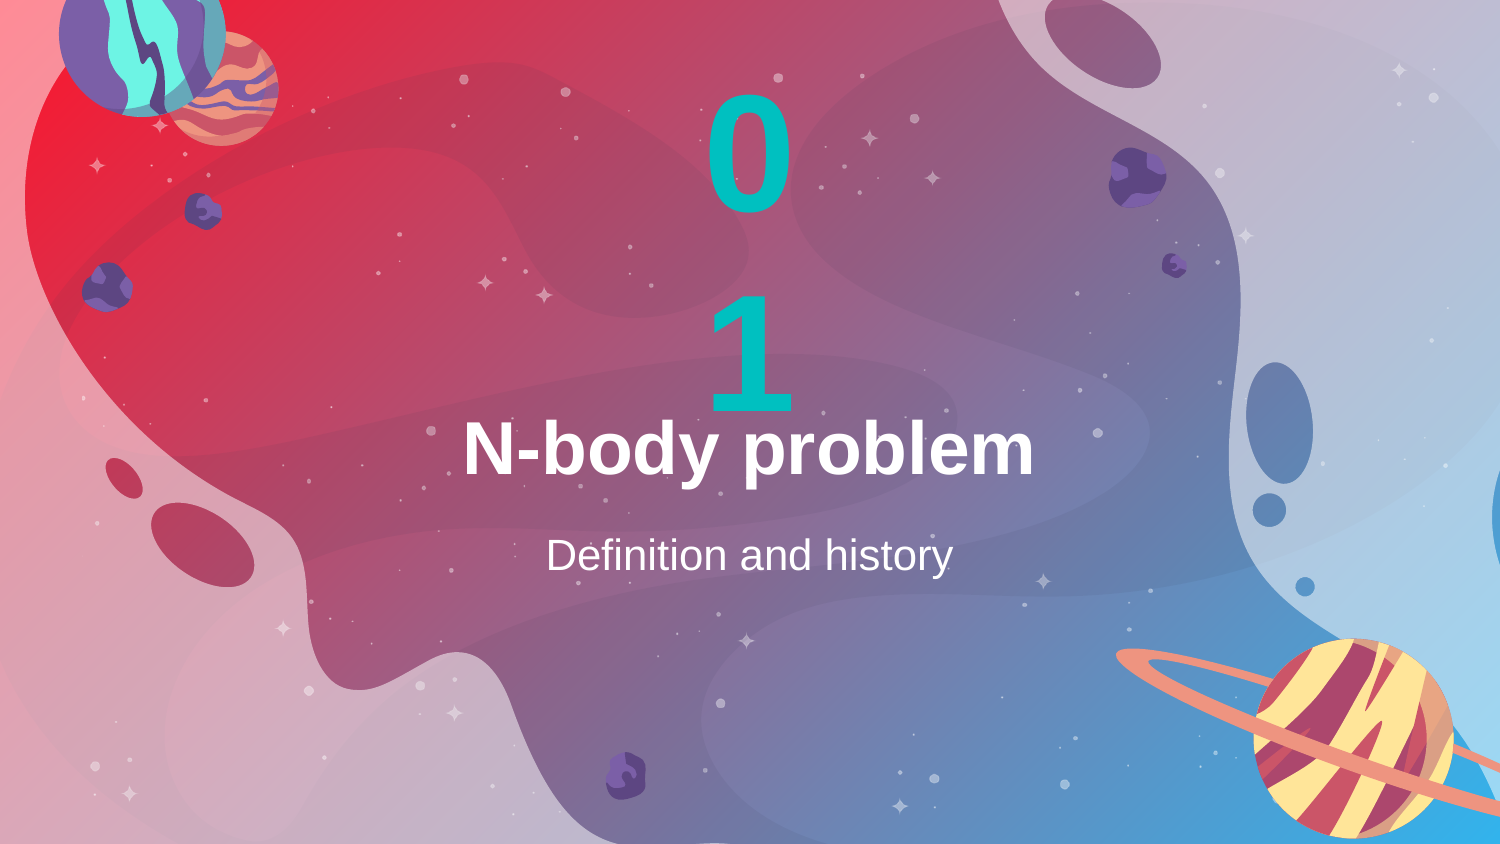

01
# N-body problem
Definition and history